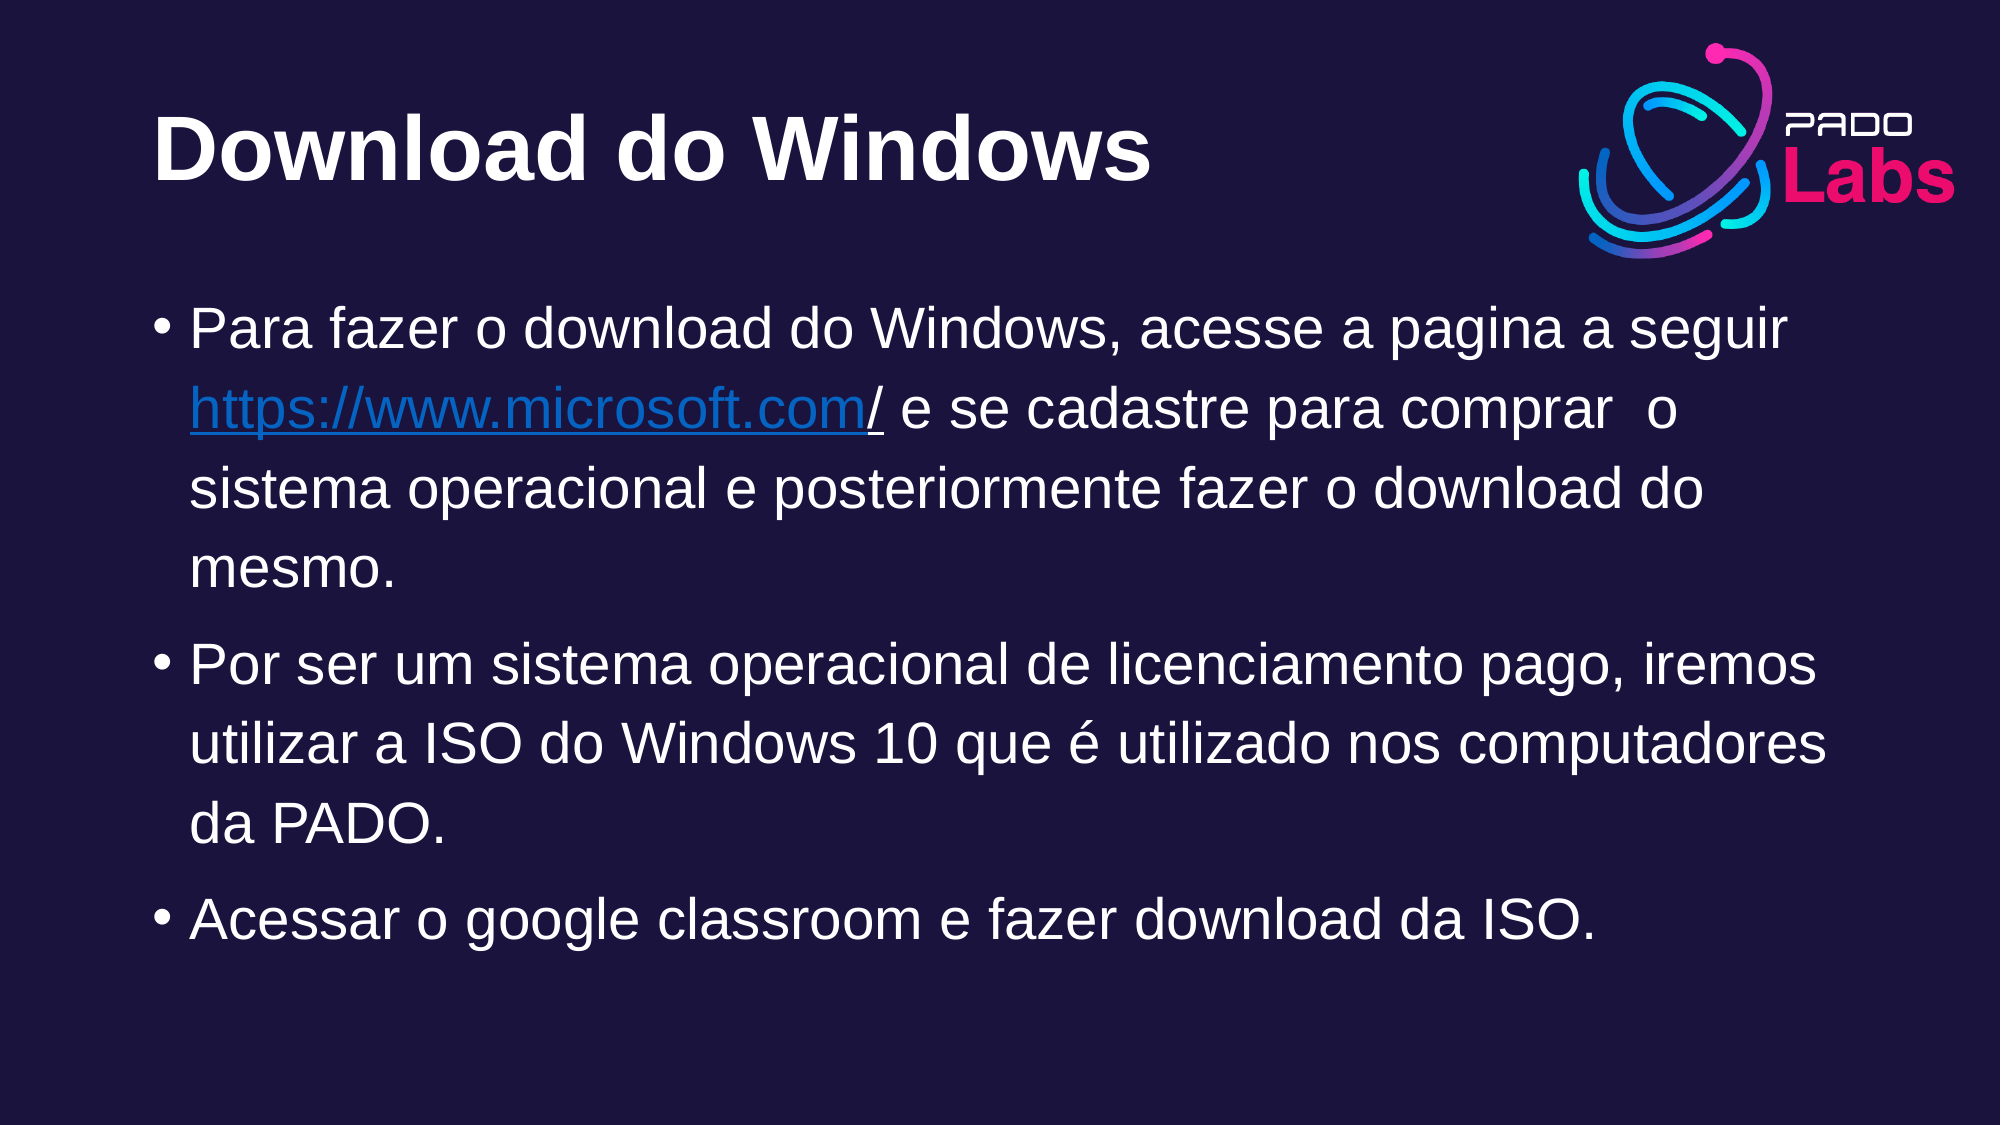

# Download do Windows
Para fazer o download do Windows, acesse a pagina a seguir https://www.microsoft.com/ e se cadastre para comprar  o sistema operacional e posteriormente fazer o download do mesmo.
Por ser um sistema operacional de licenciamento pago, iremos utilizar a ISO do Windows 10 que é utilizado nos computadores da PADO.
Acessar o google classroom e fazer download da ISO.